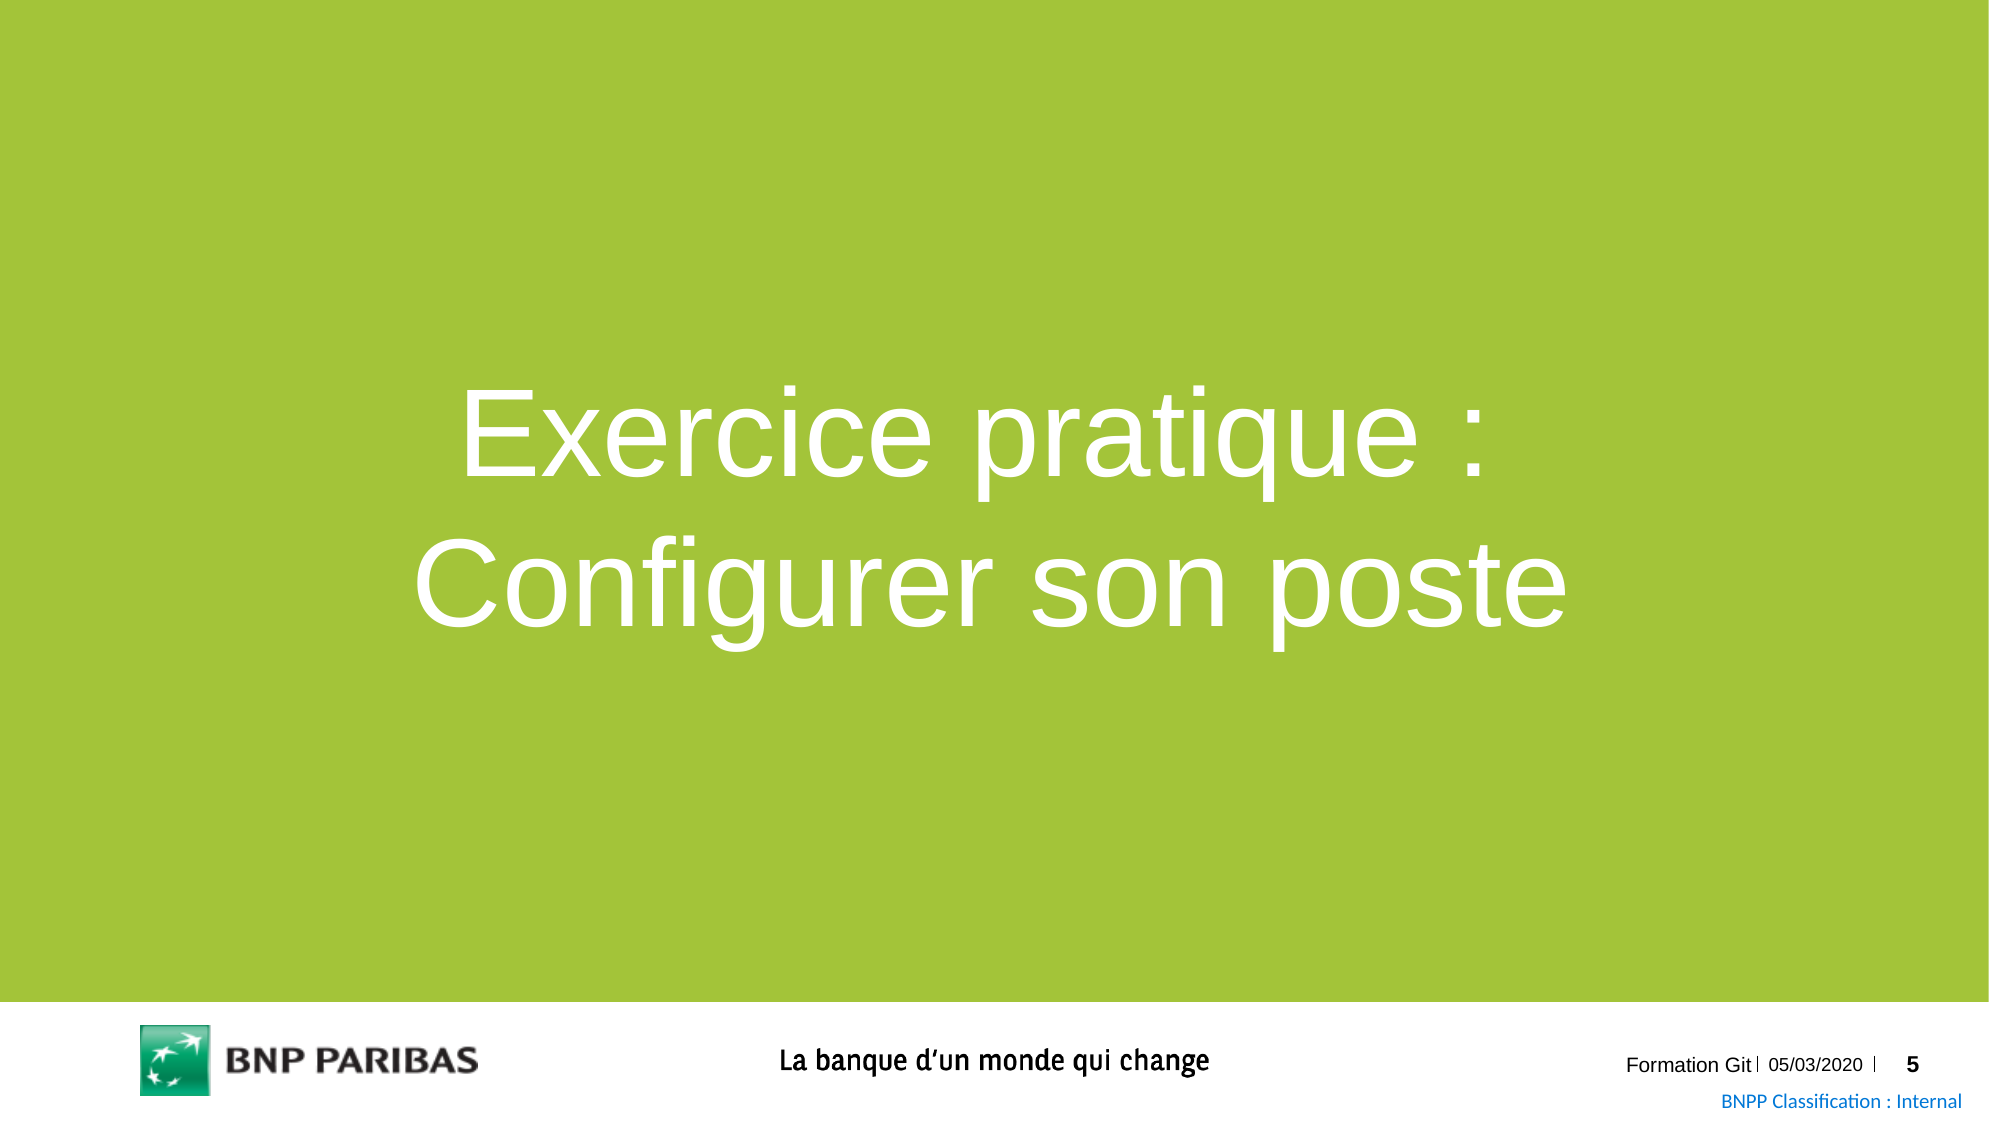

Exercice pratique :
Configurer son poste
Formation Git
05/03/2020
5